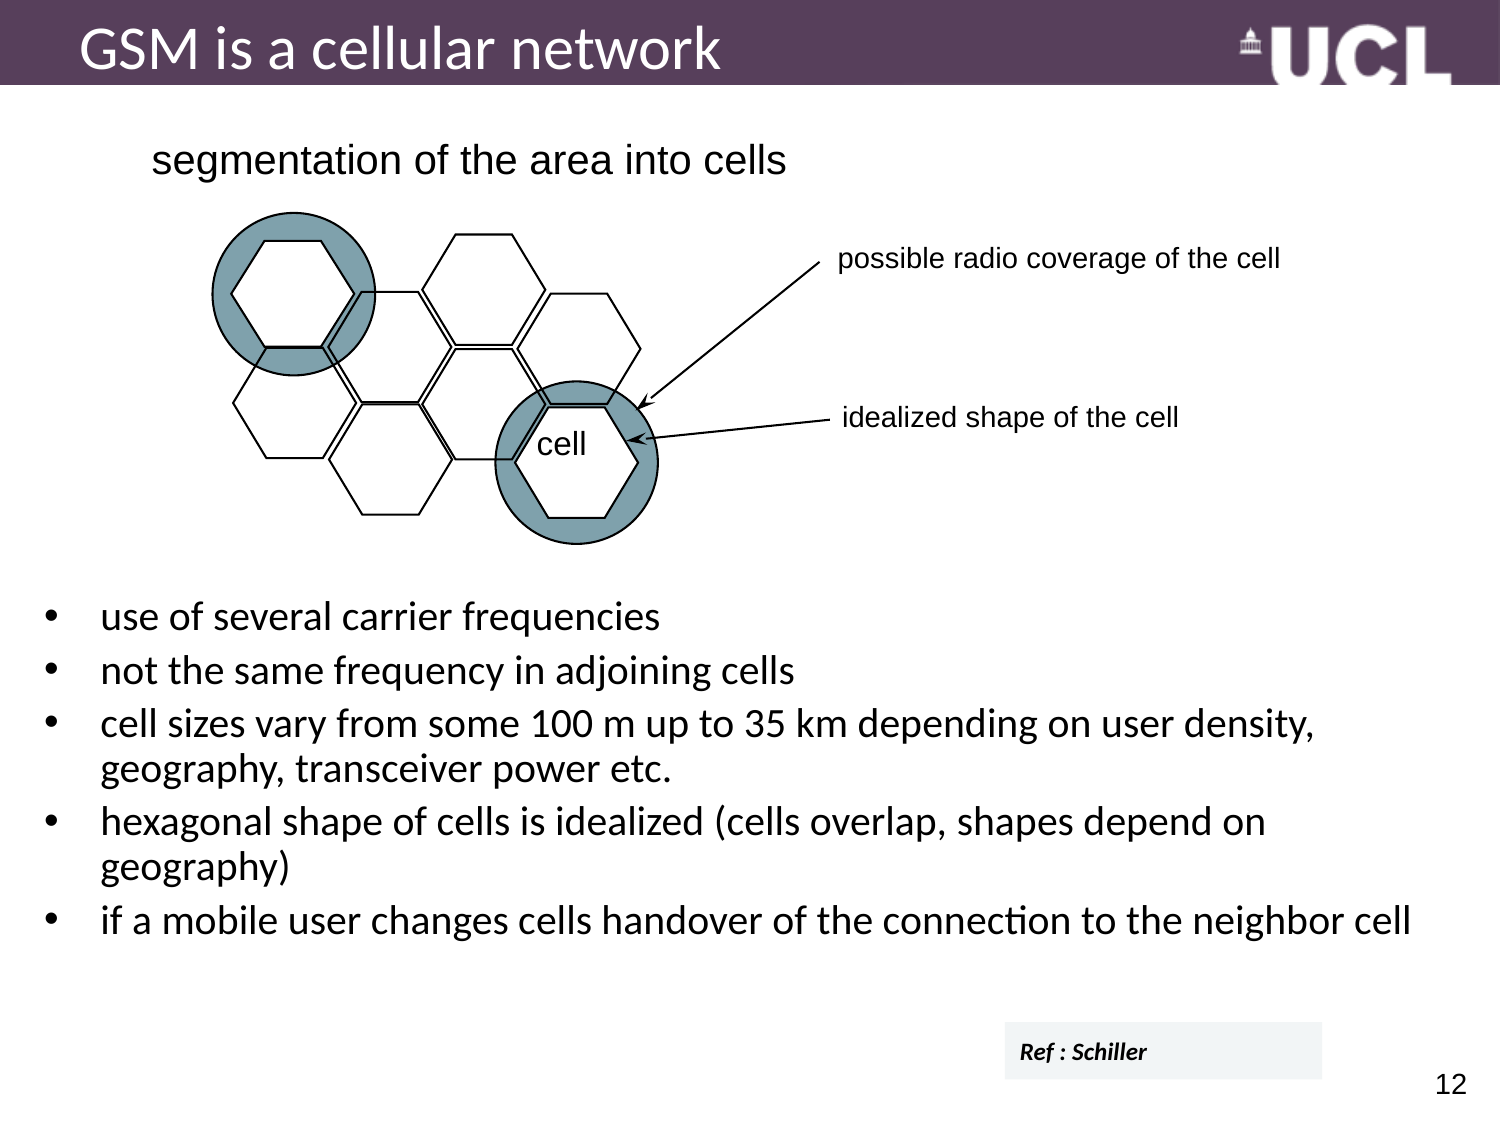

# GSM is a cellular network
segmentation of the area into cells

cell

possible radio coverage of the cell
idealized shape of the cell
use of several carrier frequencies
not the same frequency in adjoining cells
cell sizes vary from some 100 m up to 35 km depending on user density, geography, transceiver power etc.
hexagonal shape of cells is idealized (cells overlap, shapes depend on geography)
if a mobile user changes cells handover of the connection to the neighbor cell
Ref : Schiller
12